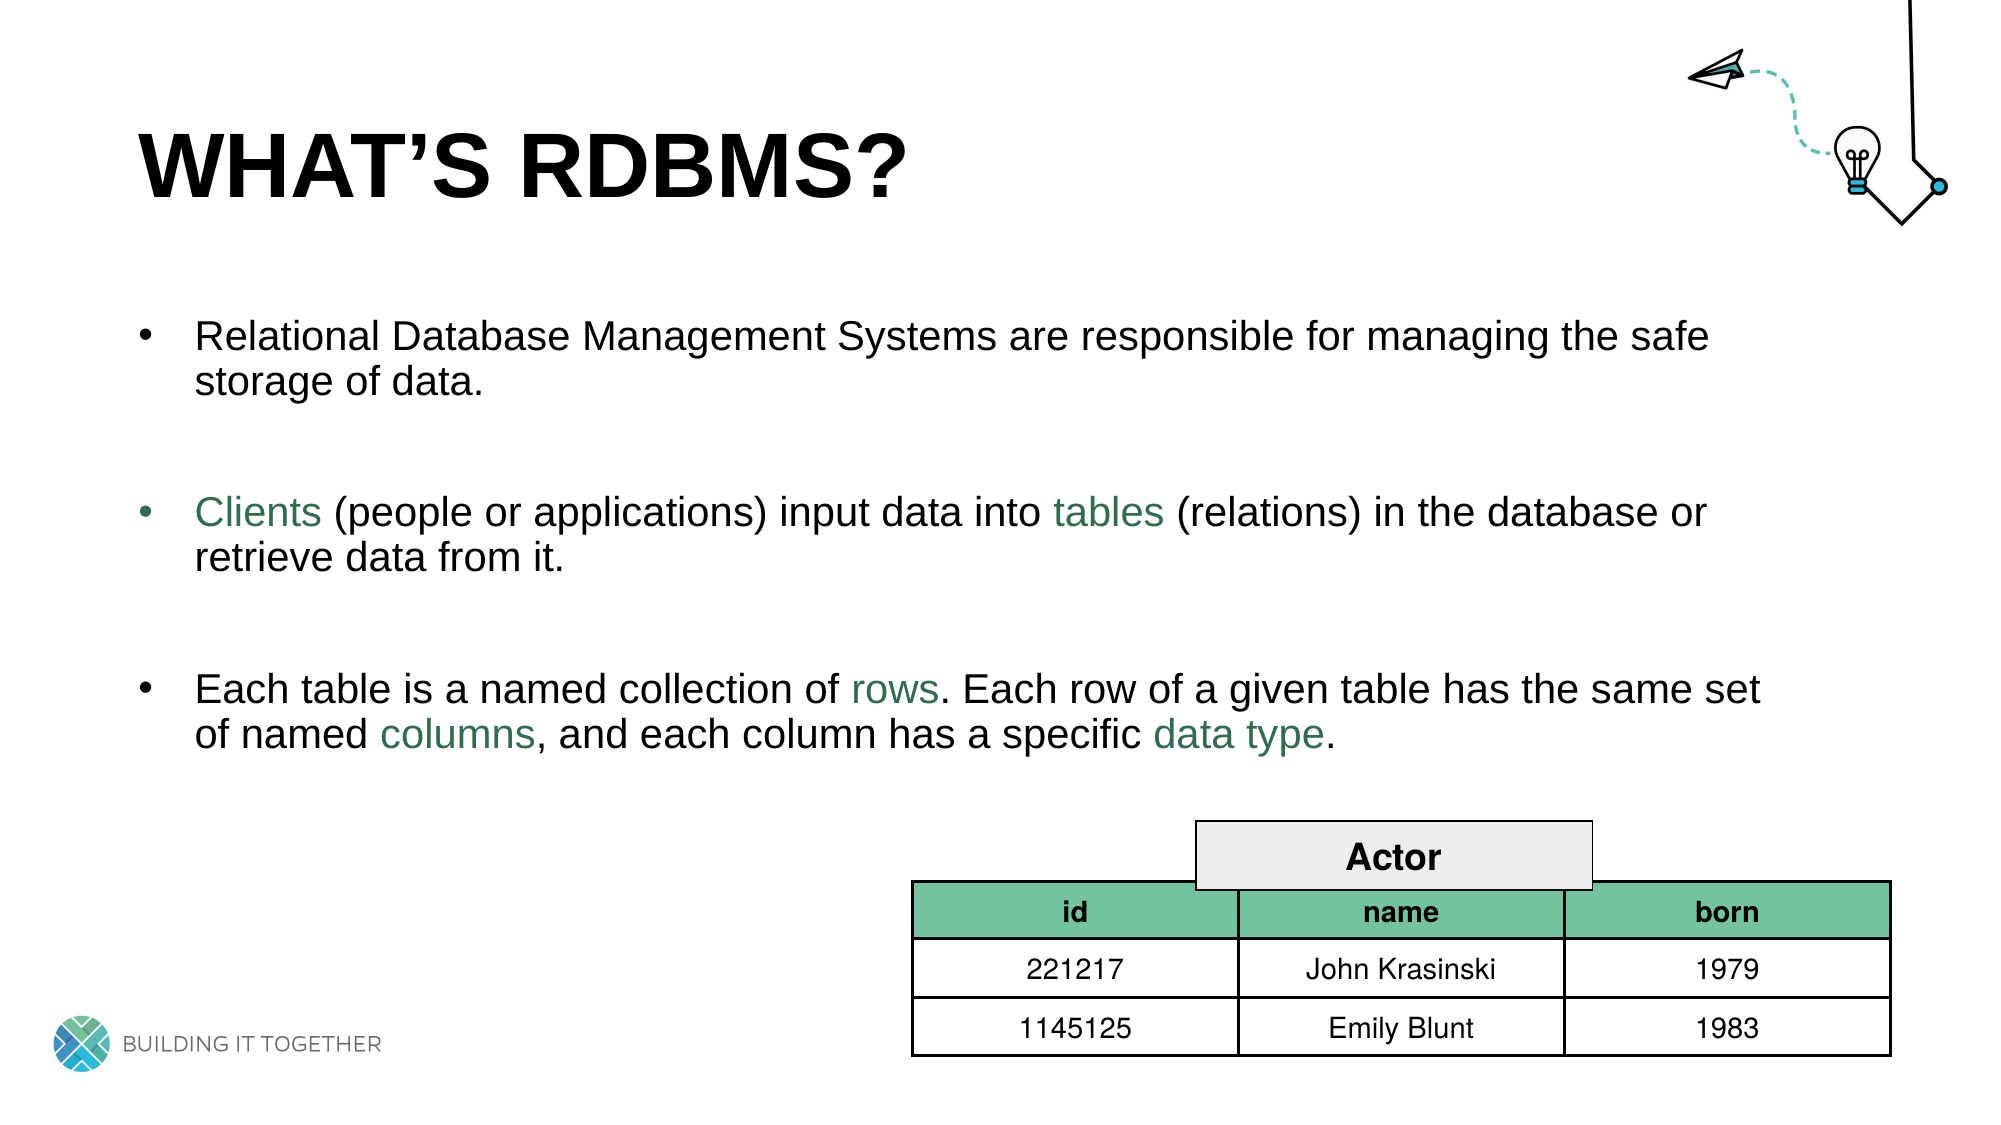

# What’s RDBMS?
Relational Database Management Systems are responsible for managing the safe storage of data.

Clients (people or applications) input data into tables (relations) in the database or retrieve data from it.

Each table is a named collection of rows. Each row of a given table has the same set of named columns, and each column has a specific data type.

| Actor |
| --- |
| id | name | born |
| --- | --- | --- |
| 221217 | John Krasinski | 1979 |
| 1145125 | Emily Blunt | 1983 |